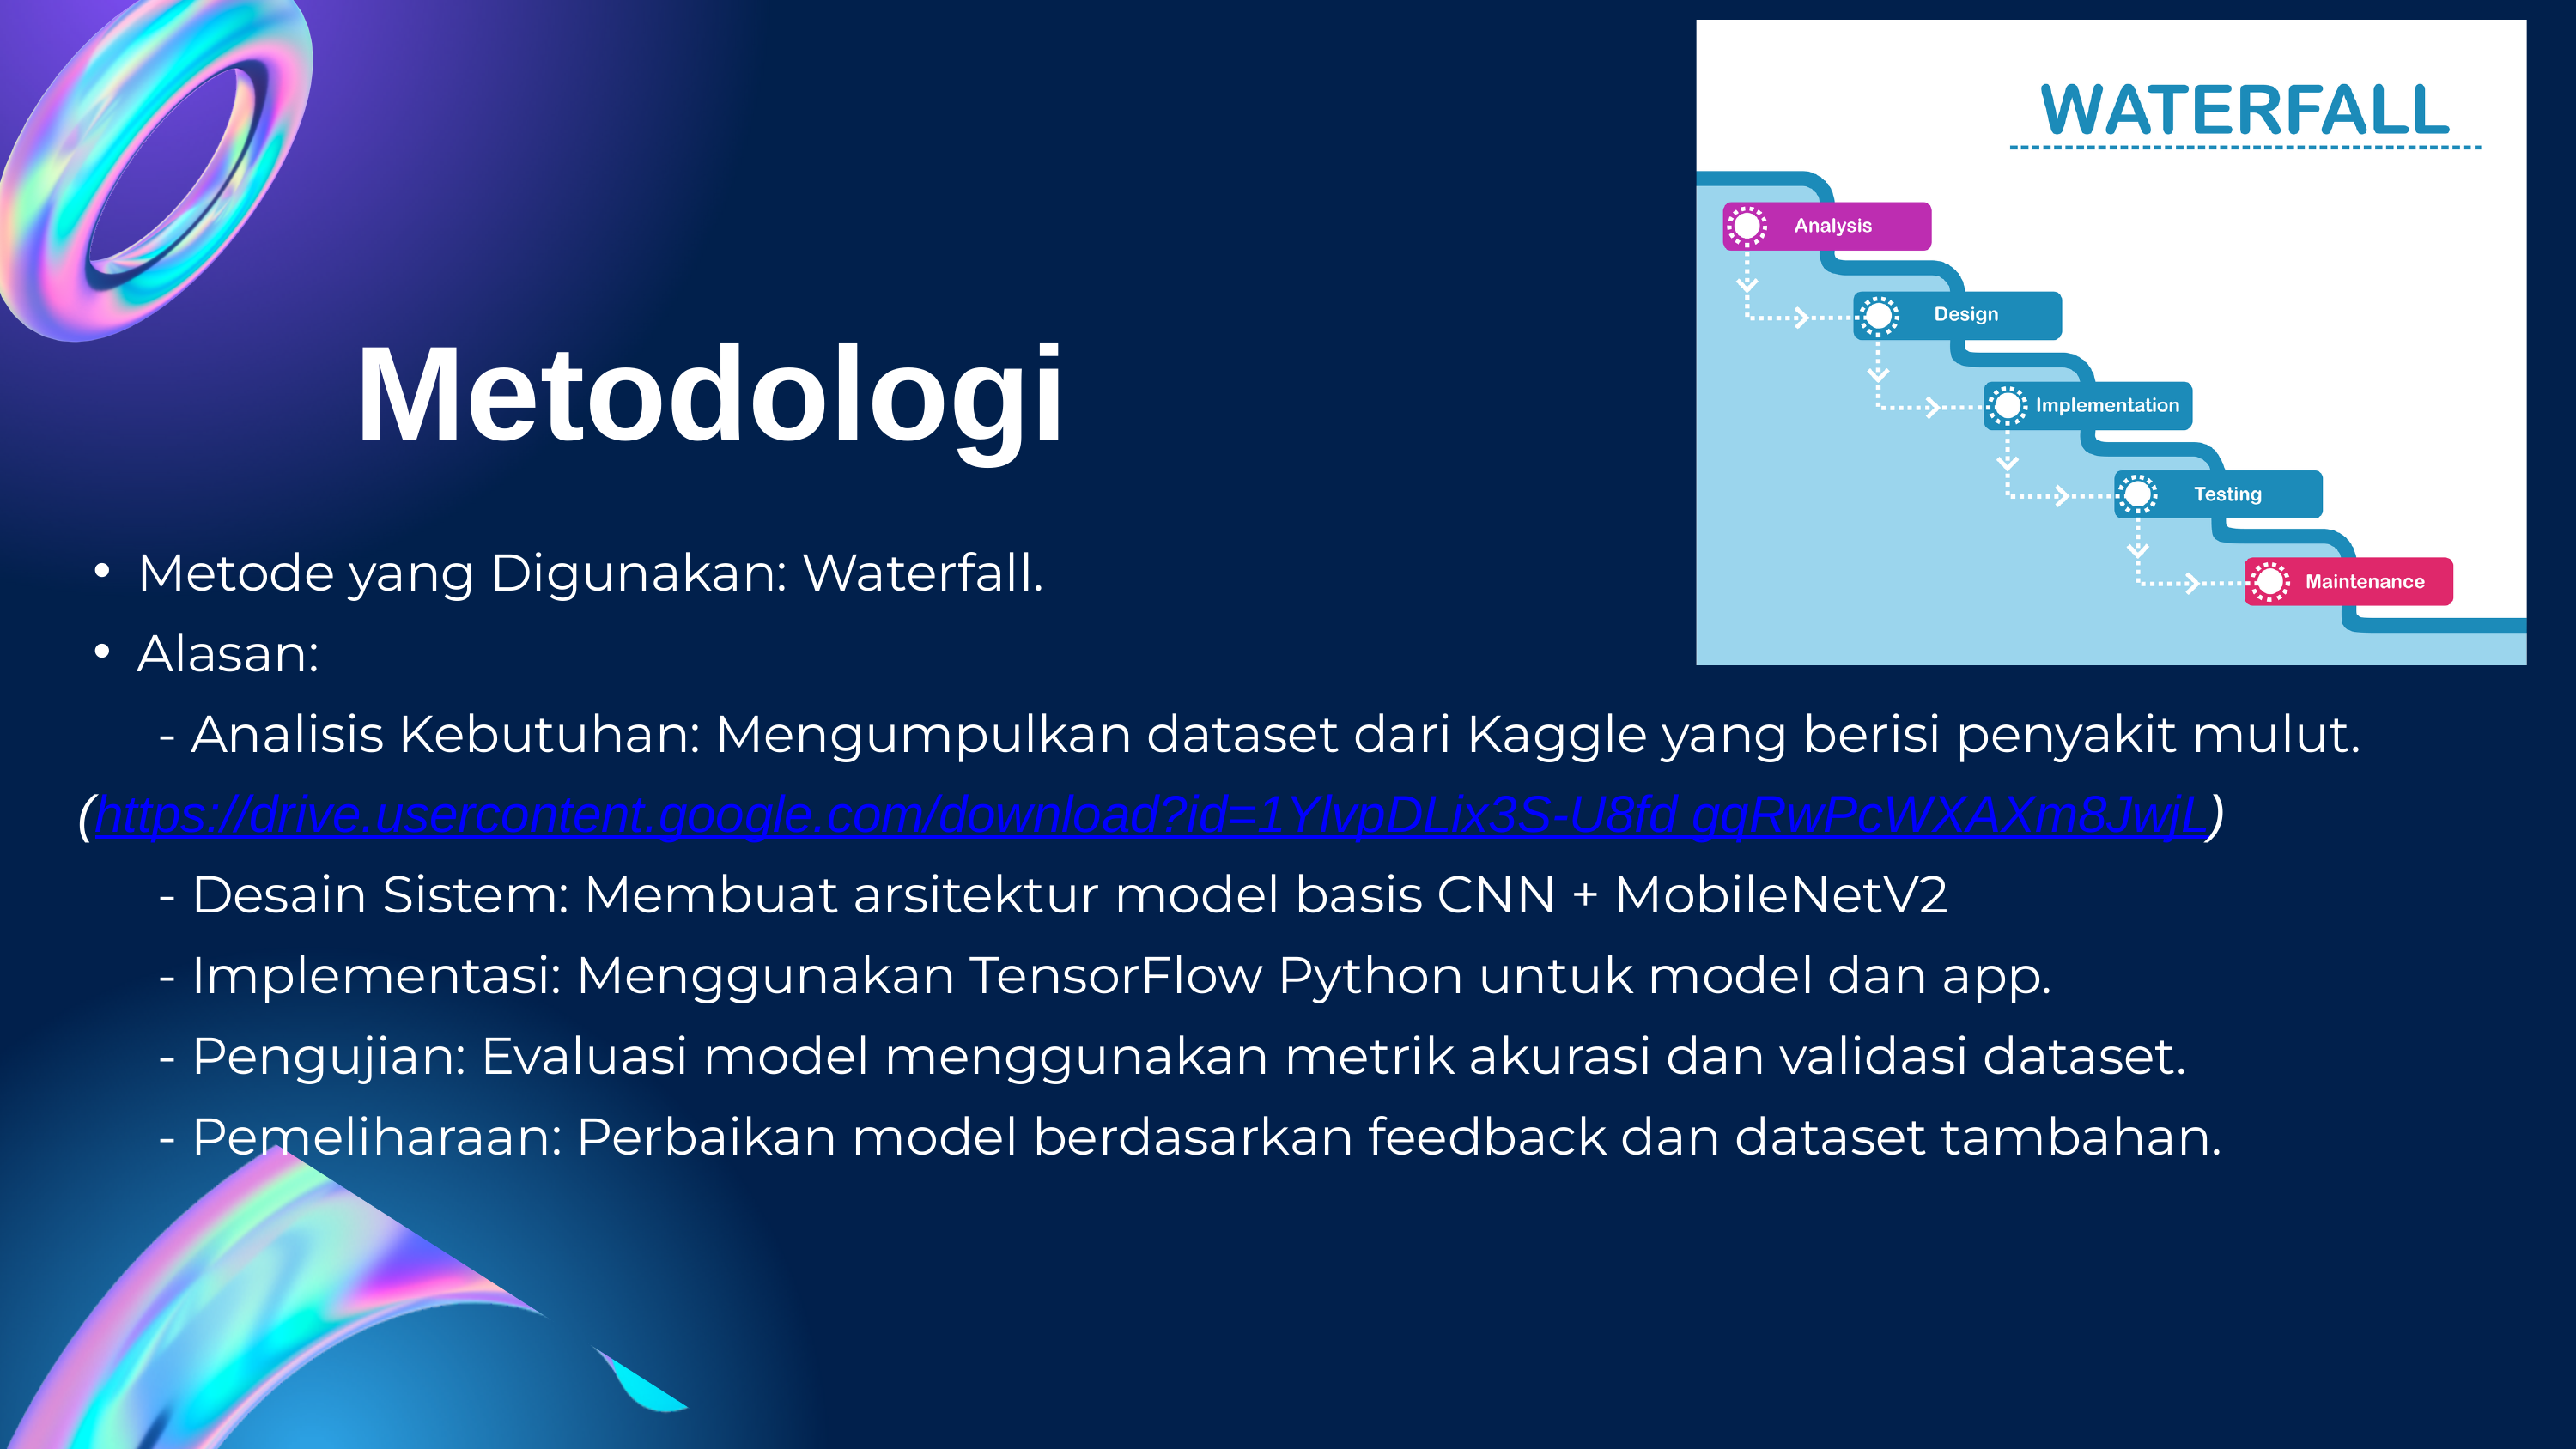

Metodologi
Metode yang Digunakan: Waterfall.
Alasan:
        - Analisis Kebutuhan: Mengumpulkan dataset dari Kaggle yang berisi penyakit mulut.
  (https://drive.usercontent.google.com/download?id=1YlvpDLix3S-U8fd gqRwPcWXAXm8JwjL)
        - Desain Sistem: Membuat arsitektur model basis CNN + MobileNetV2
        - Implementasi: Menggunakan TensorFlow Python untuk model dan app.
        - Pengujian: Evaluasi model menggunakan metrik akurasi dan validasi dataset.
        - Pemeliharaan: Perbaikan model berdasarkan feedback dan dataset tambahan.